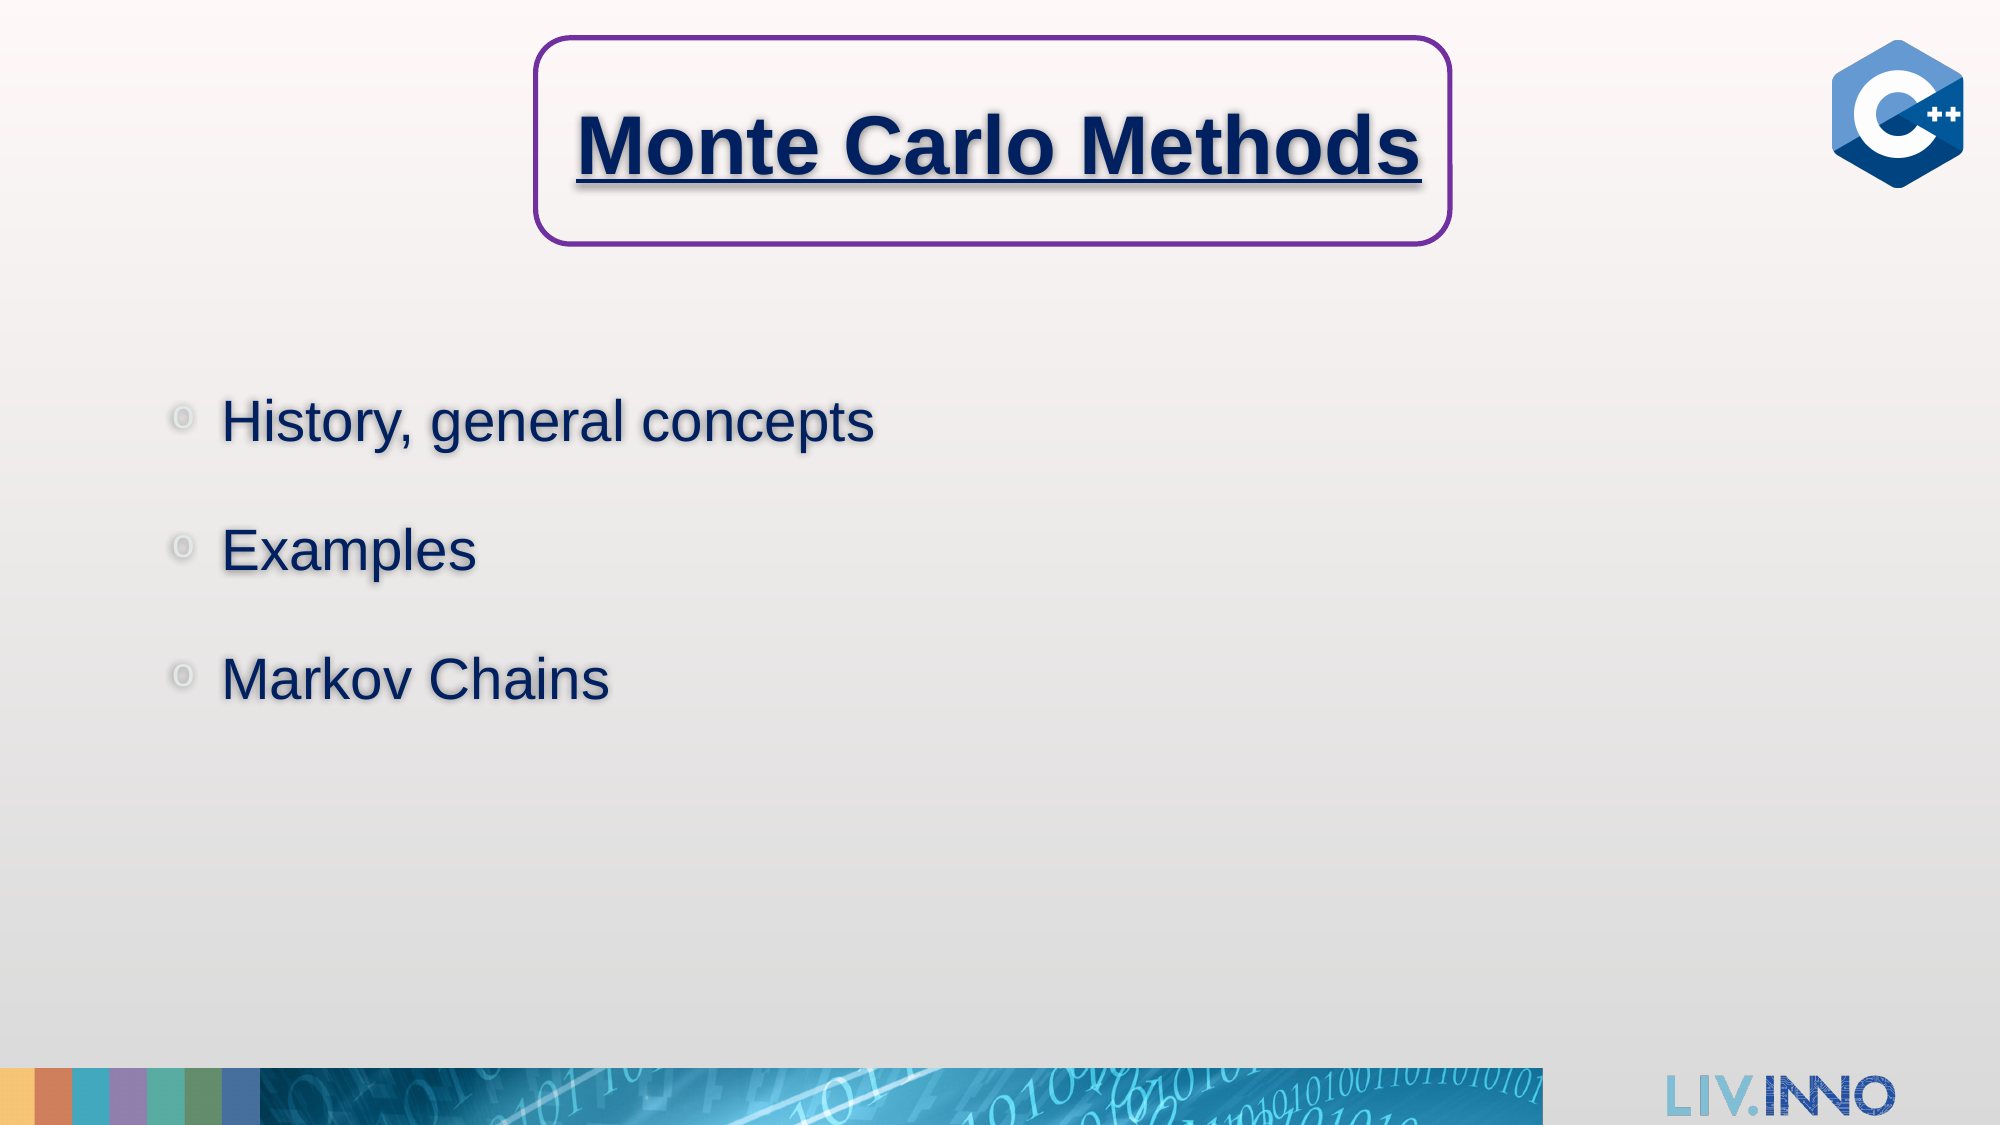

# Monte Carlo Methods

History, general concepts
Examples
Markov Chains